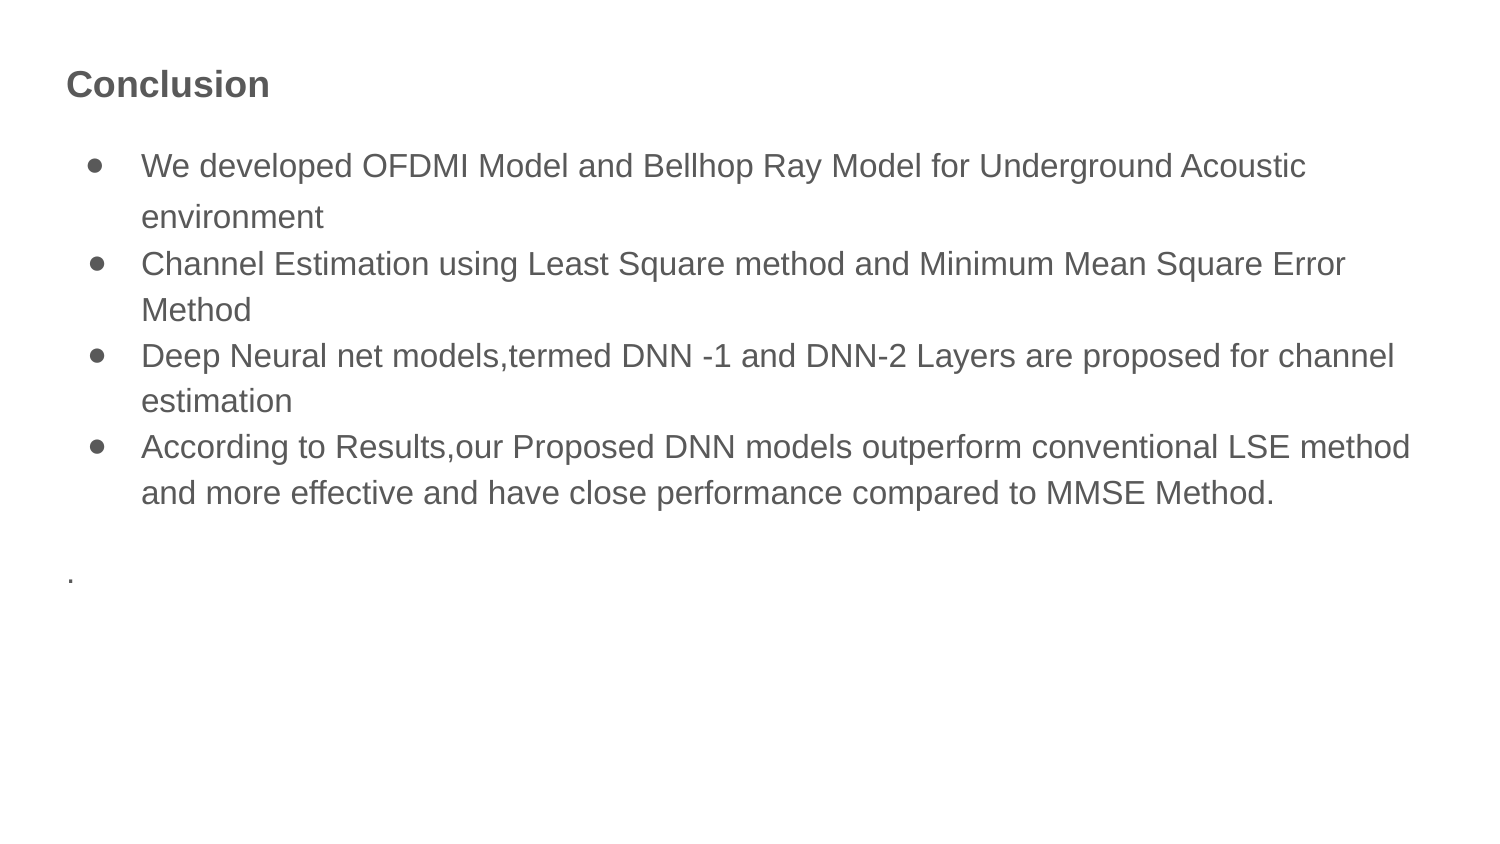

Conclusion
We developed OFDMI Model and Bellhop Ray Model for Underground Acoustic environment
Channel Estimation using Least Square method and Minimum Mean Square Error Method
Deep Neural net models,termed DNN -1 and DNN-2 Layers are proposed for channel estimation
According to Results,our Proposed DNN models outperform conventional LSE method and more effective and have close performance compared to MMSE Method.
.